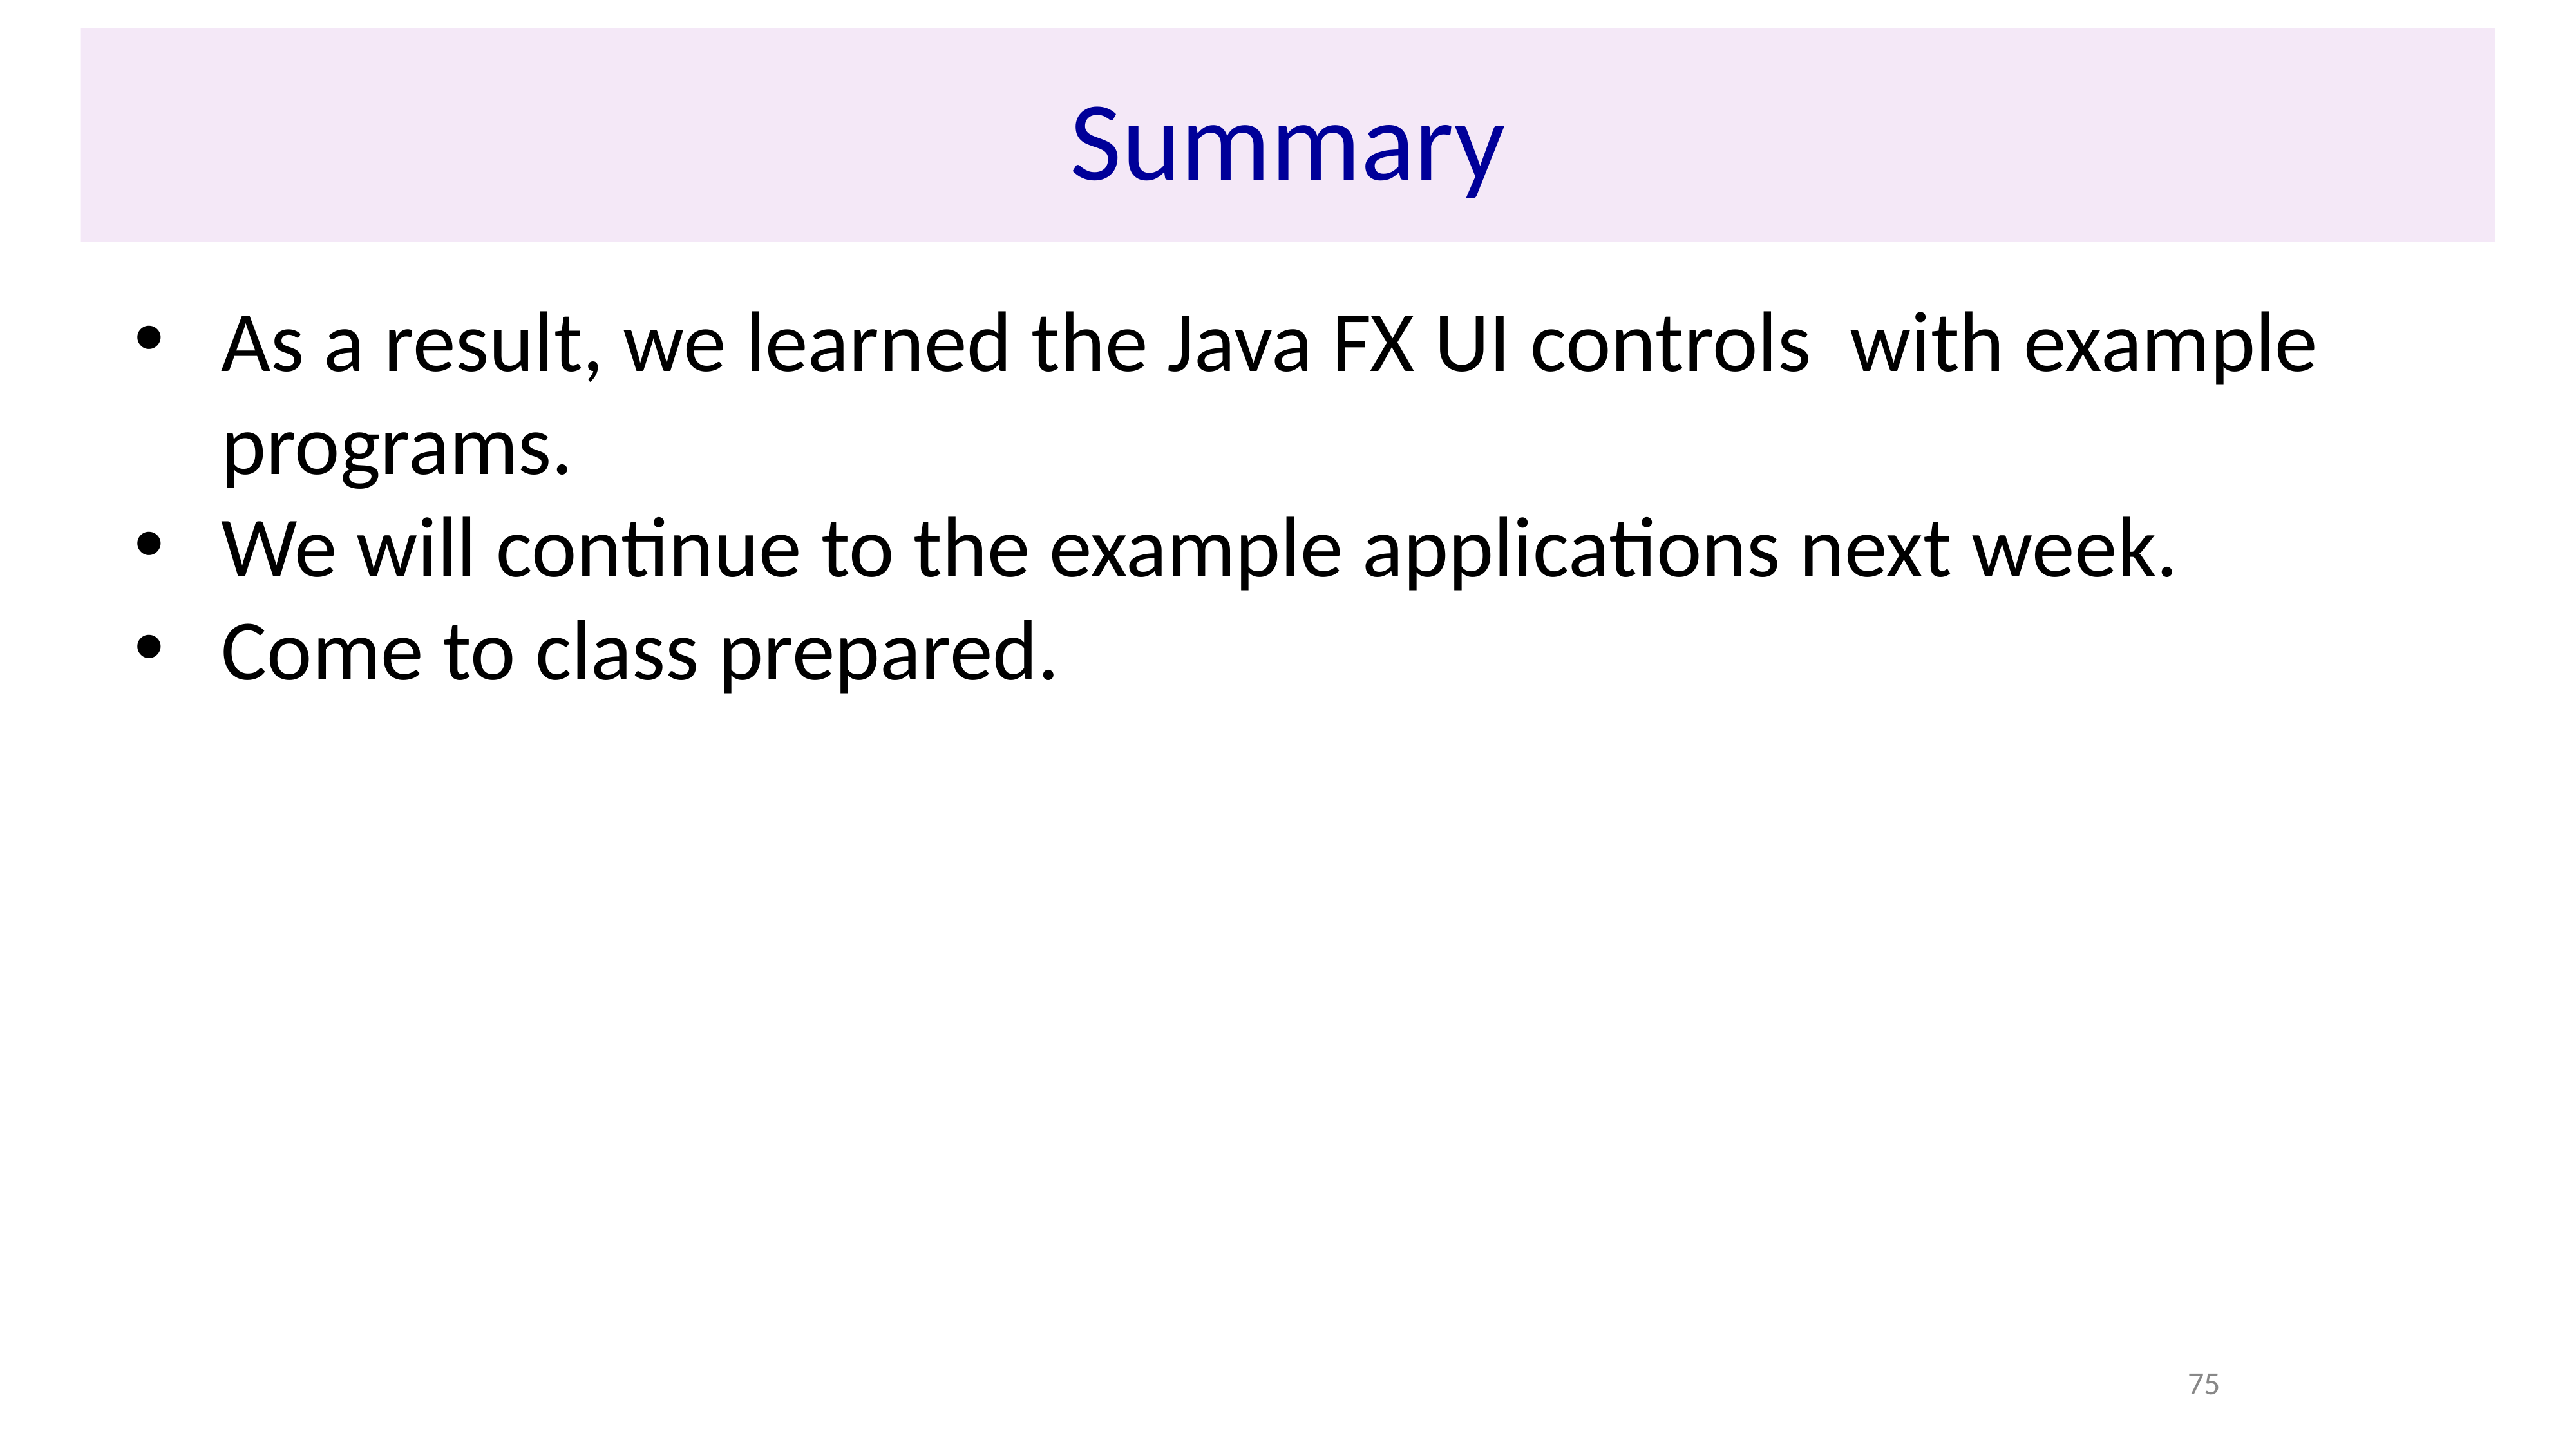

# Summary
As a result, we learned the Java FX UI controls  with example programs.
We will continue to the example applications next week.
Come to class prepared.
75